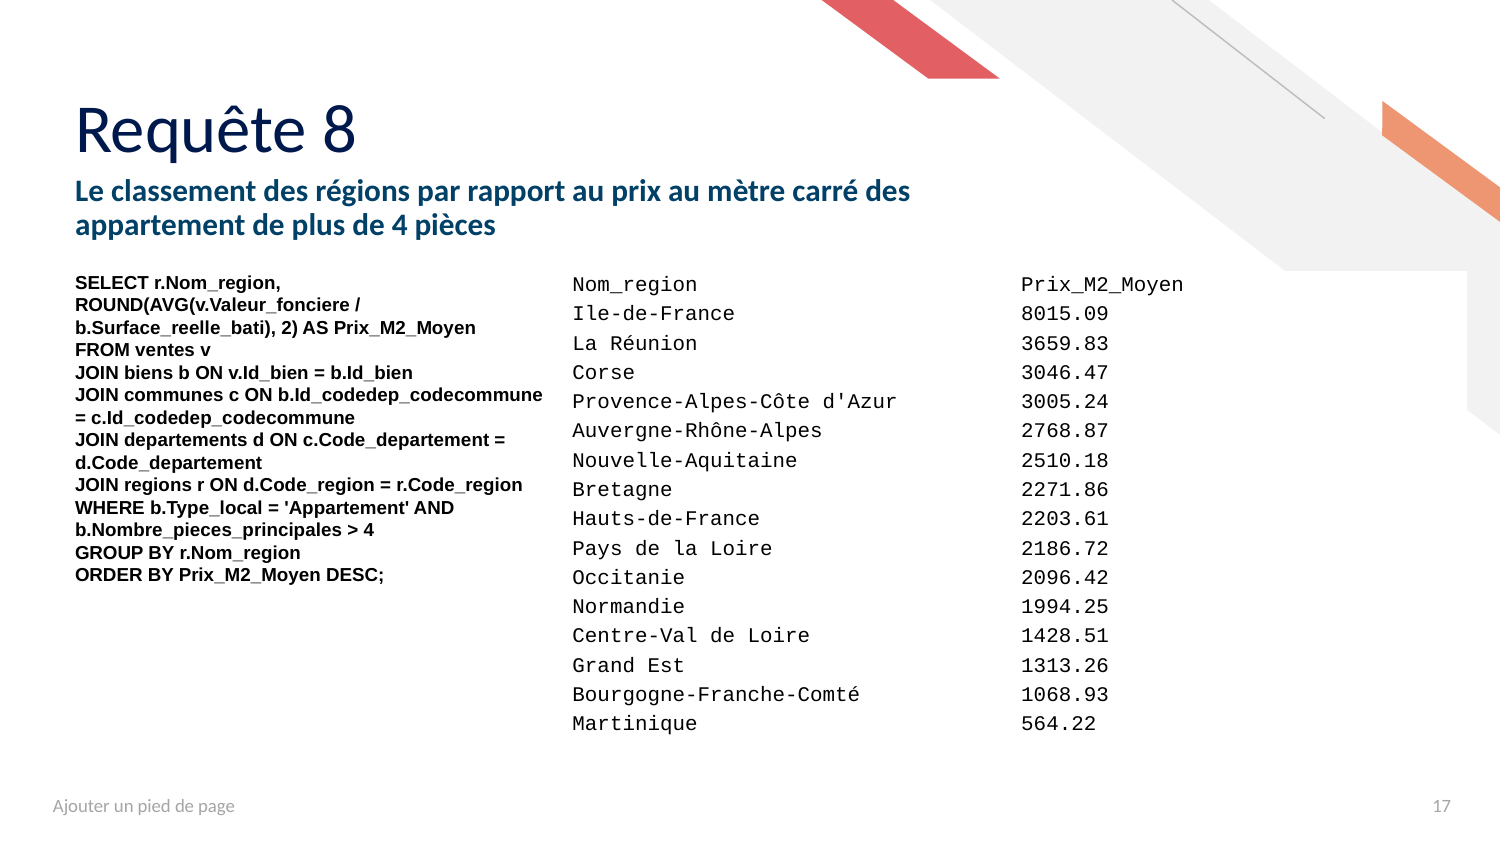

# Requête 8
Le classement des régions par rapport au prix au mètre carré des appartement de plus de 4 pièces
SELECT r.Nom_region, ROUND(AVG(v.Valeur_fonciere / b.Surface_reelle_bati), 2) AS Prix_M2_Moyen
FROM ventes v
JOIN biens b ON v.Id_bien = b.Id_bien
JOIN communes c ON b.Id_codedep_codecommune = c.Id_codedep_codecommune
JOIN departements d ON c.Code_departement = d.Code_departement
JOIN regions r ON d.Code_region = r.Code_region
WHERE b.Type_local = 'Appartement' AND b.Nombre_pieces_principales > 4
GROUP BY r.Nom_region
ORDER BY Prix_M2_Moyen DESC;
| Nom\_region | Prix\_M2\_Moyen |
| --- | --- |
| Ile-de-France | 8015.09 |
| La Réunion | 3659.83 |
| Corse | 3046.47 |
| Provence-Alpes-Côte d'Azur | 3005.24 |
| Auvergne-Rhône-Alpes | 2768.87 |
| Nouvelle-Aquitaine | 2510.18 |
| Bretagne | 2271.86 |
| Hauts-de-France | 2203.61 |
| Pays de la Loire | 2186.72 |
| Occitanie | 2096.42 |
| Normandie | 1994.25 |
| Centre-Val de Loire | 1428.51 |
| Grand Est | 1313.26 |
| Bourgogne-Franche-Comté | 1068.93 |
| Martinique | 564.22 |
Ajouter un pied de page
17